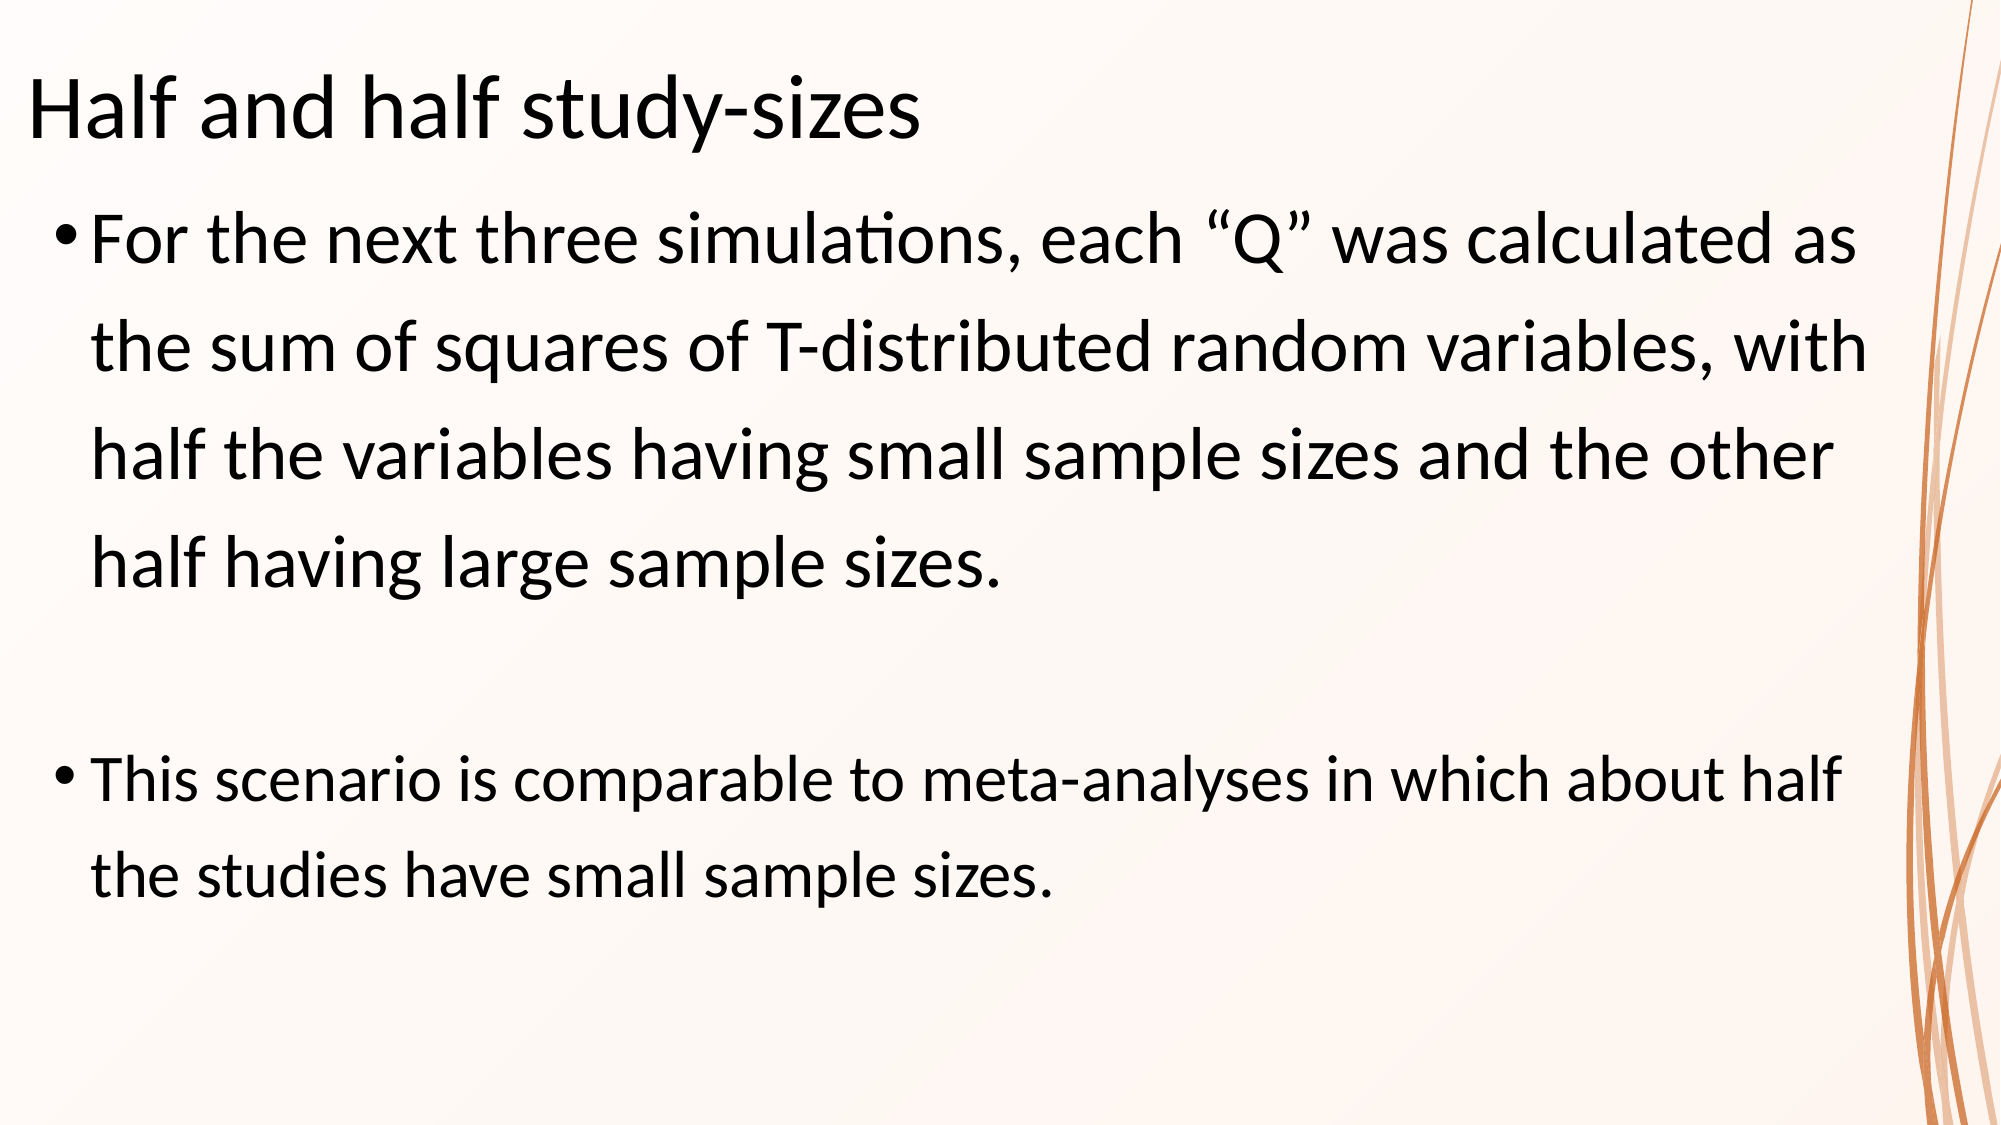

# Half and half study-sizes
For the next three simulations, each “Q” was calculated as the sum of squares of T-distributed random variables, with half the variables having small sample sizes and the other half having large sample sizes.

This scenario is comparable to meta-analyses in which about half the studies have small sample sizes.